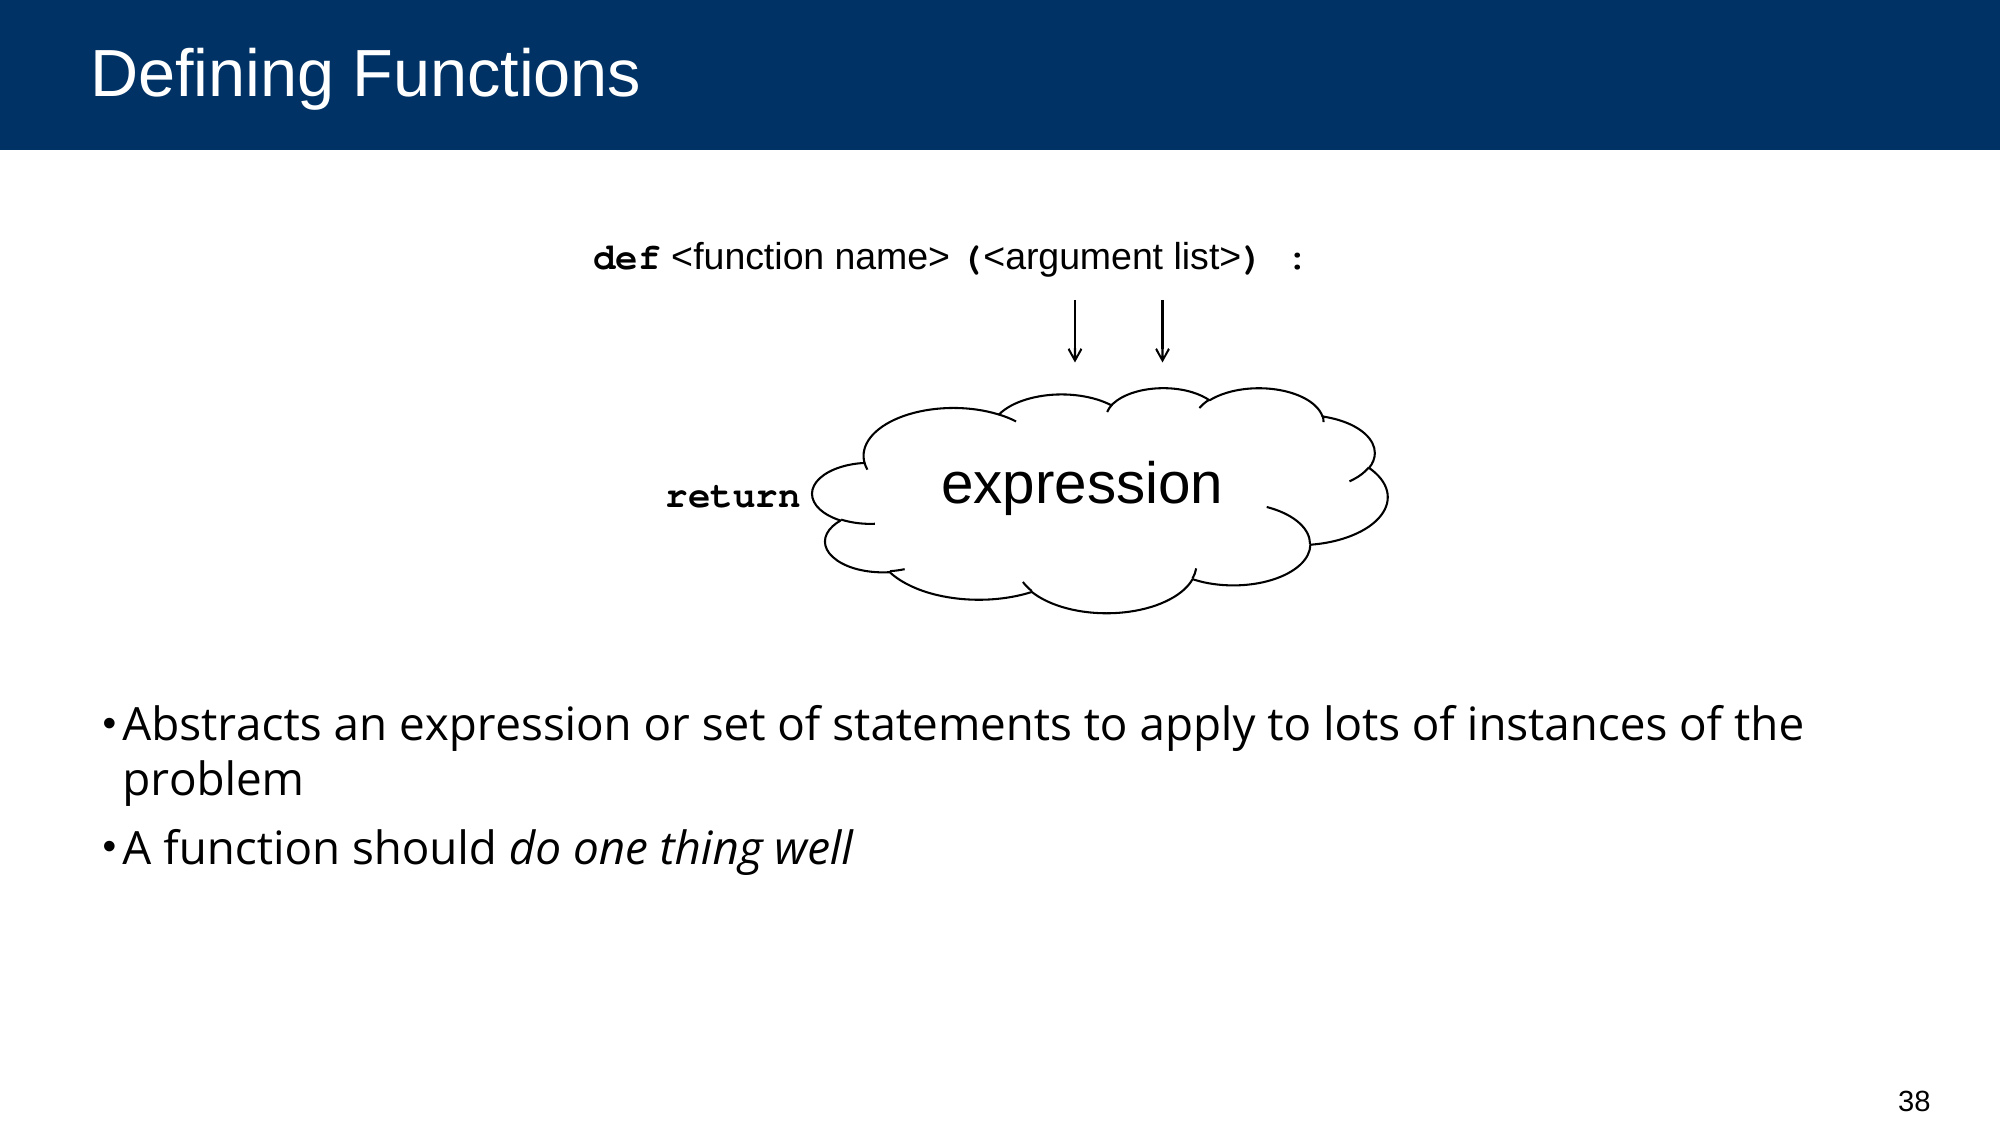

# Defining Functions
def <function name> (<argument list>) :

expression
return
Abstracts an expression or set of statements to apply to lots of instances of the problem
A function should do one thing well
38